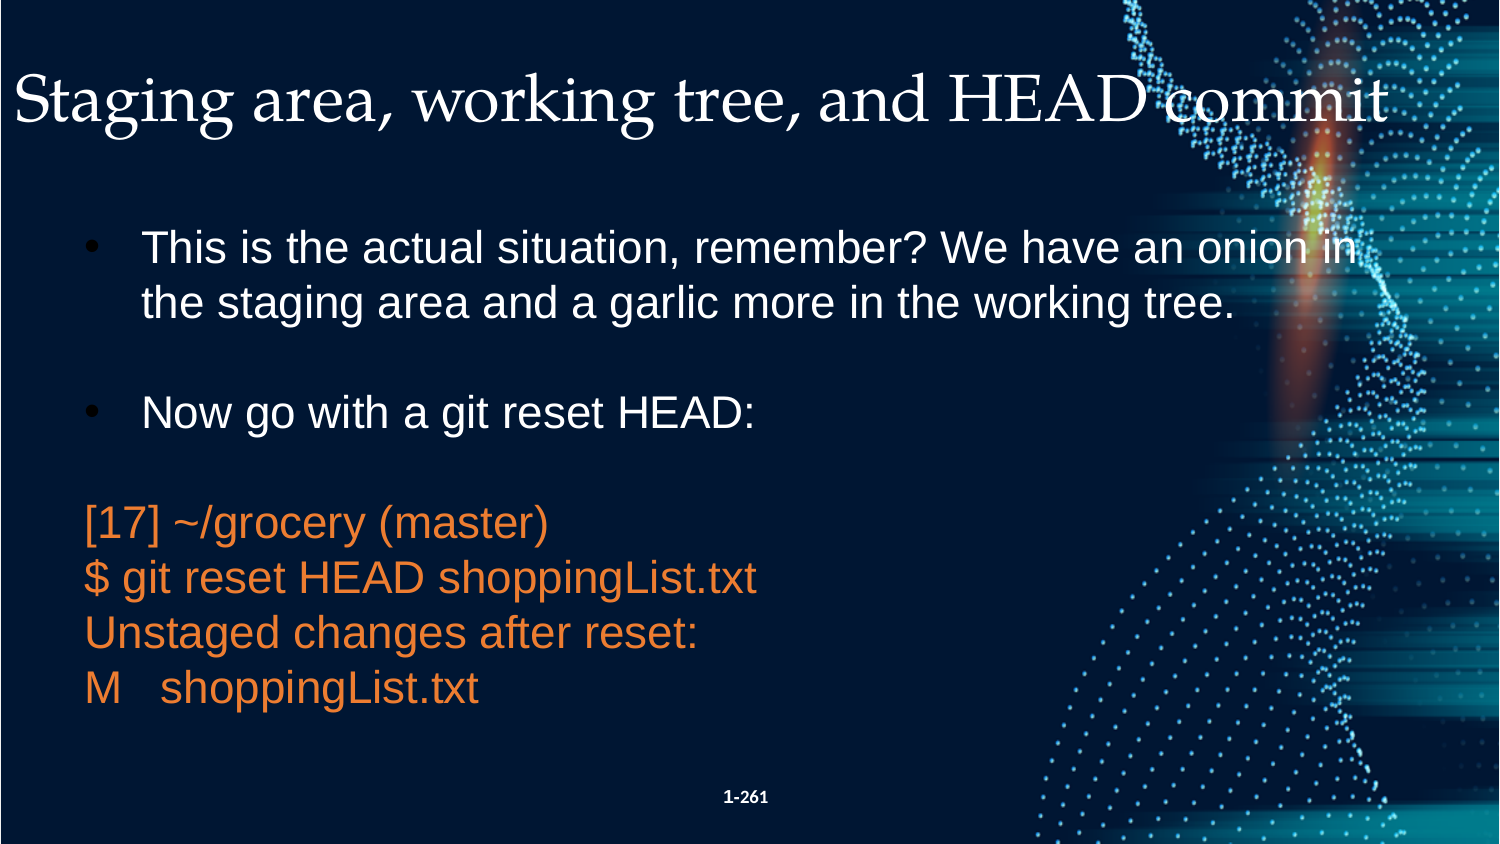

Staging area, working tree, and HEAD commit
This is the actual situation, remember? We have an onion in the staging area and a garlic more in the working tree.

Now go with a git reset HEAD:

[17] ~/grocery (master)
$ git reset HEAD shoppingList.txt
Unstaged changes after reset:
M   shoppingList.txt
1-261